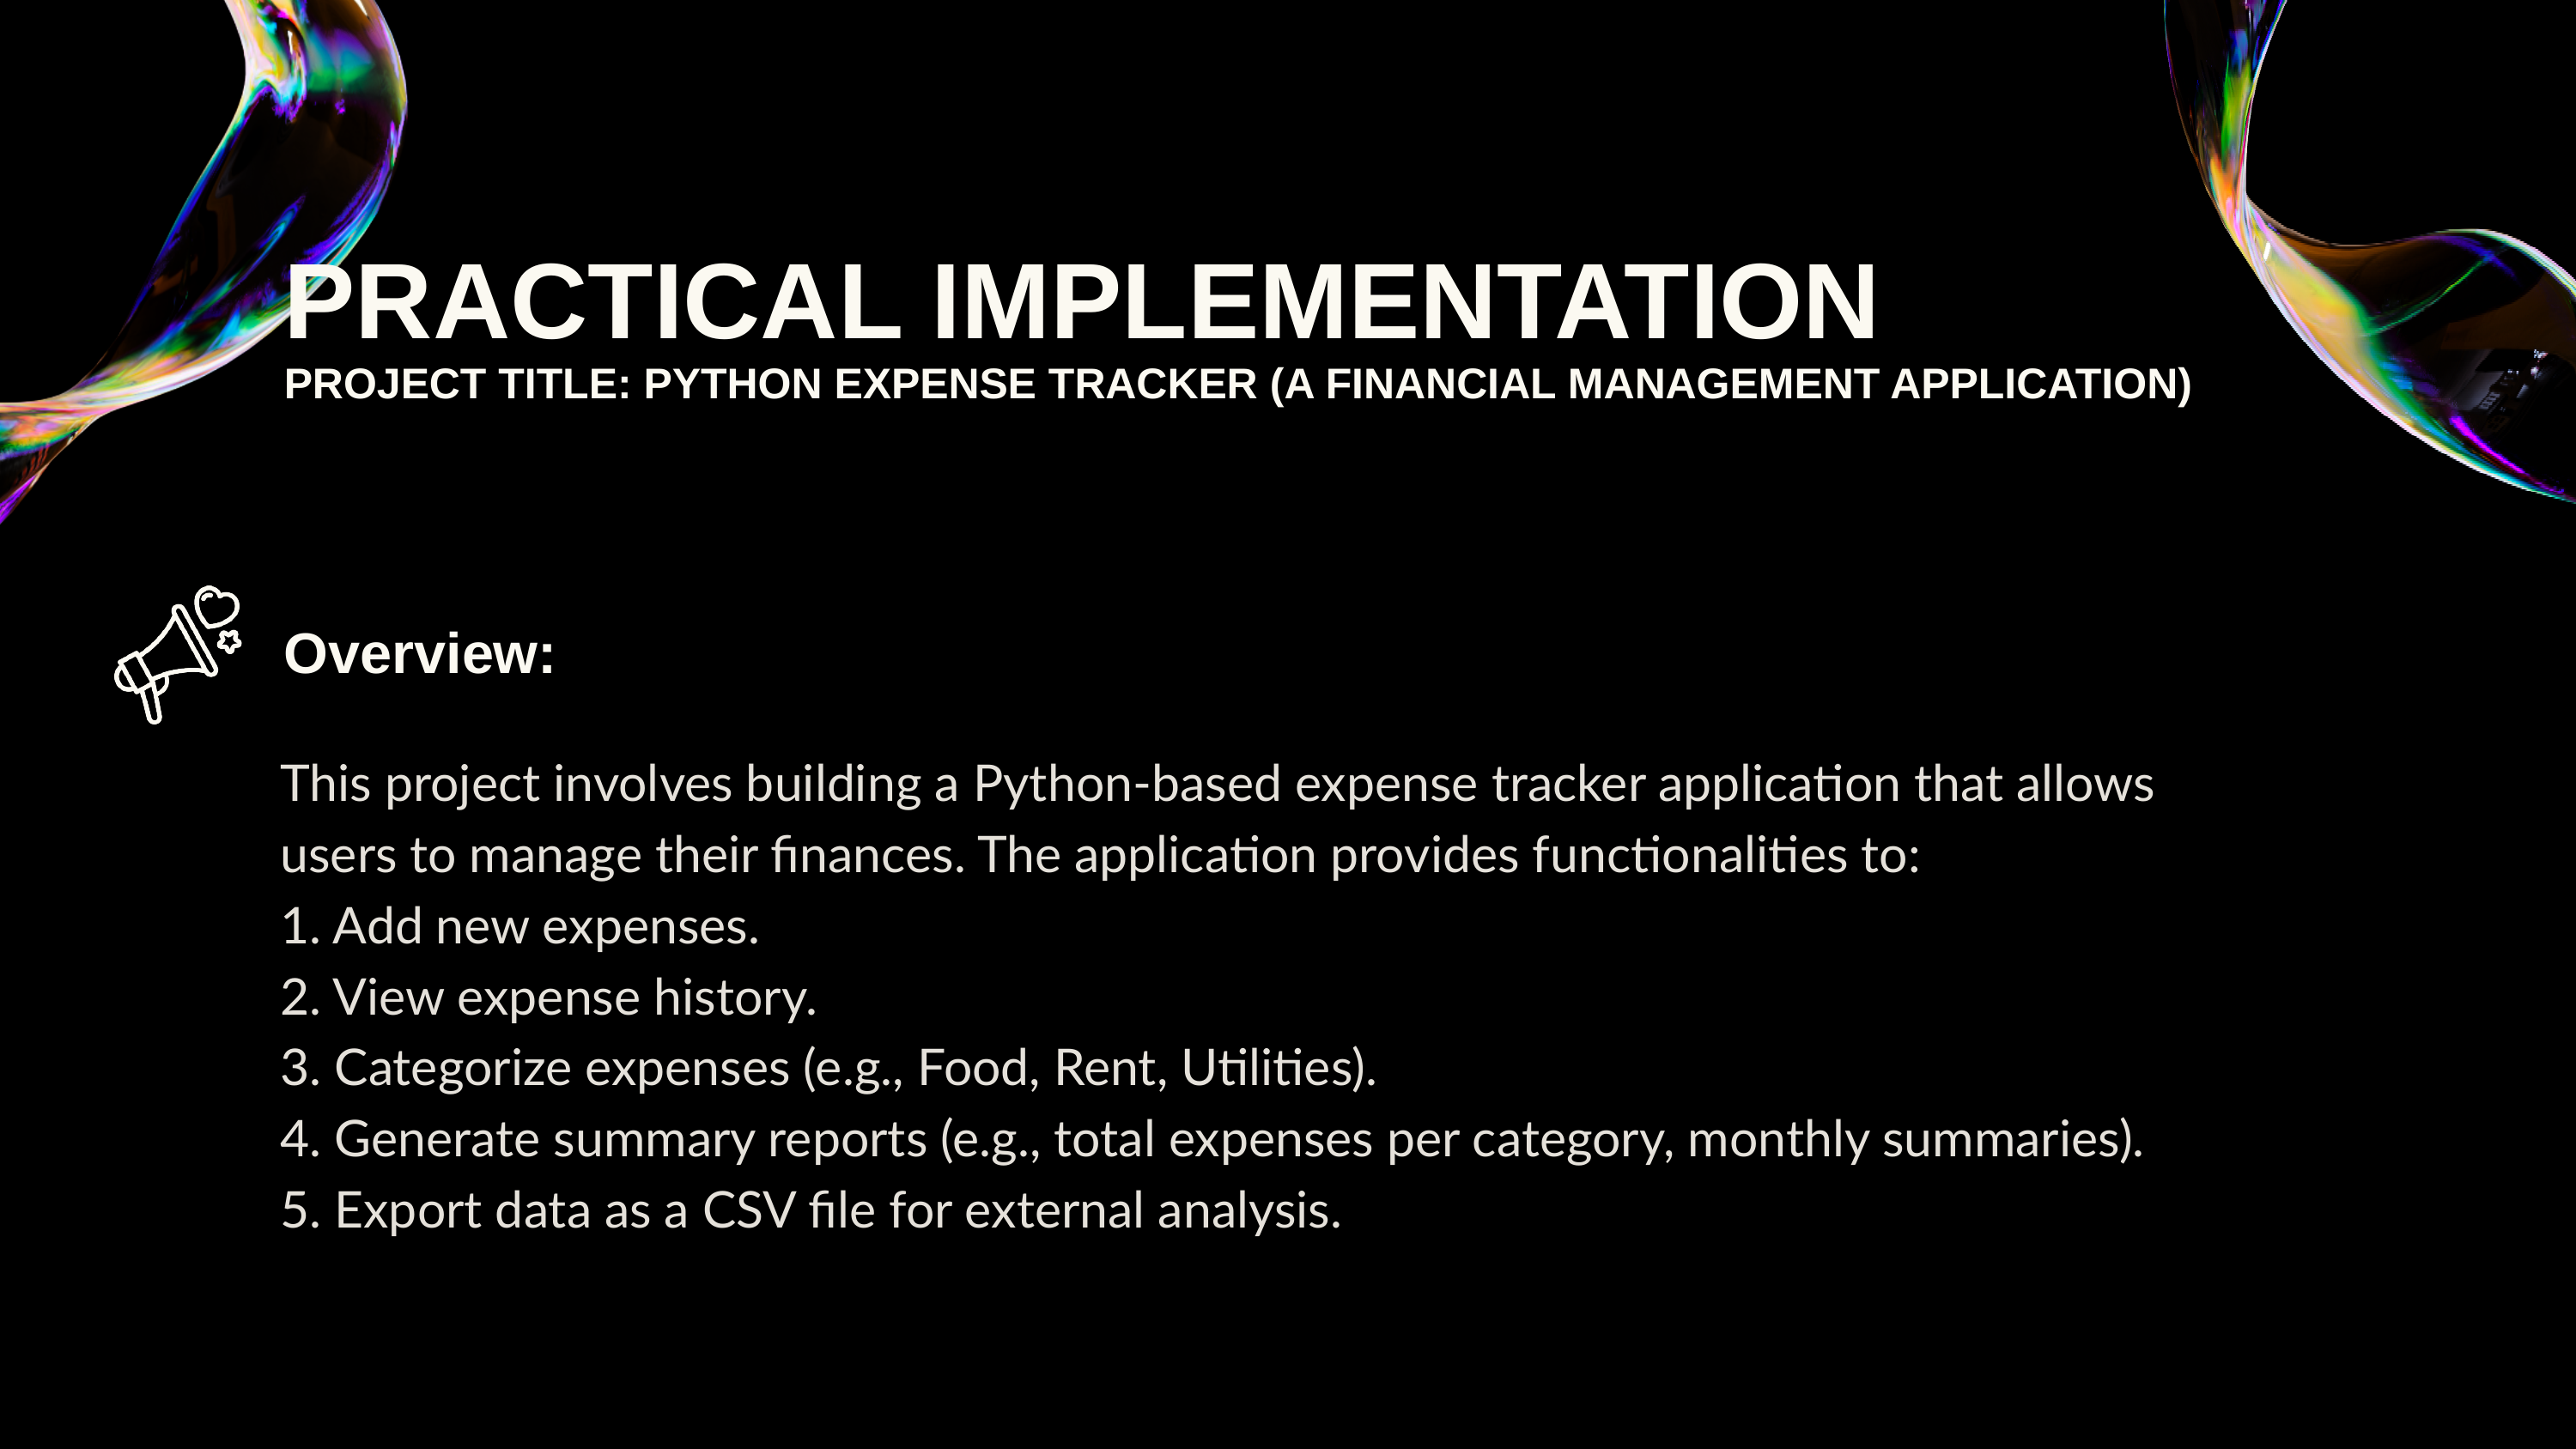

PRACTICAL IMPLEMENTATION
PROJECT TITLE: PYTHON EXPENSE TRACKER (A FINANCIAL MANAGEMENT APPLICATION)

Overview:

This project involves building a Python-based expense tracker application that allows users to manage their finances. The application provides functionalities to:
1. Add new expenses.
2. View expense history.
3. Categorize expenses (e.g., Food, Rent, Utilities).
4. Generate summary reports (e.g., total expenses per category, monthly summaries).
5. Export data as a CSV file for external analysis.